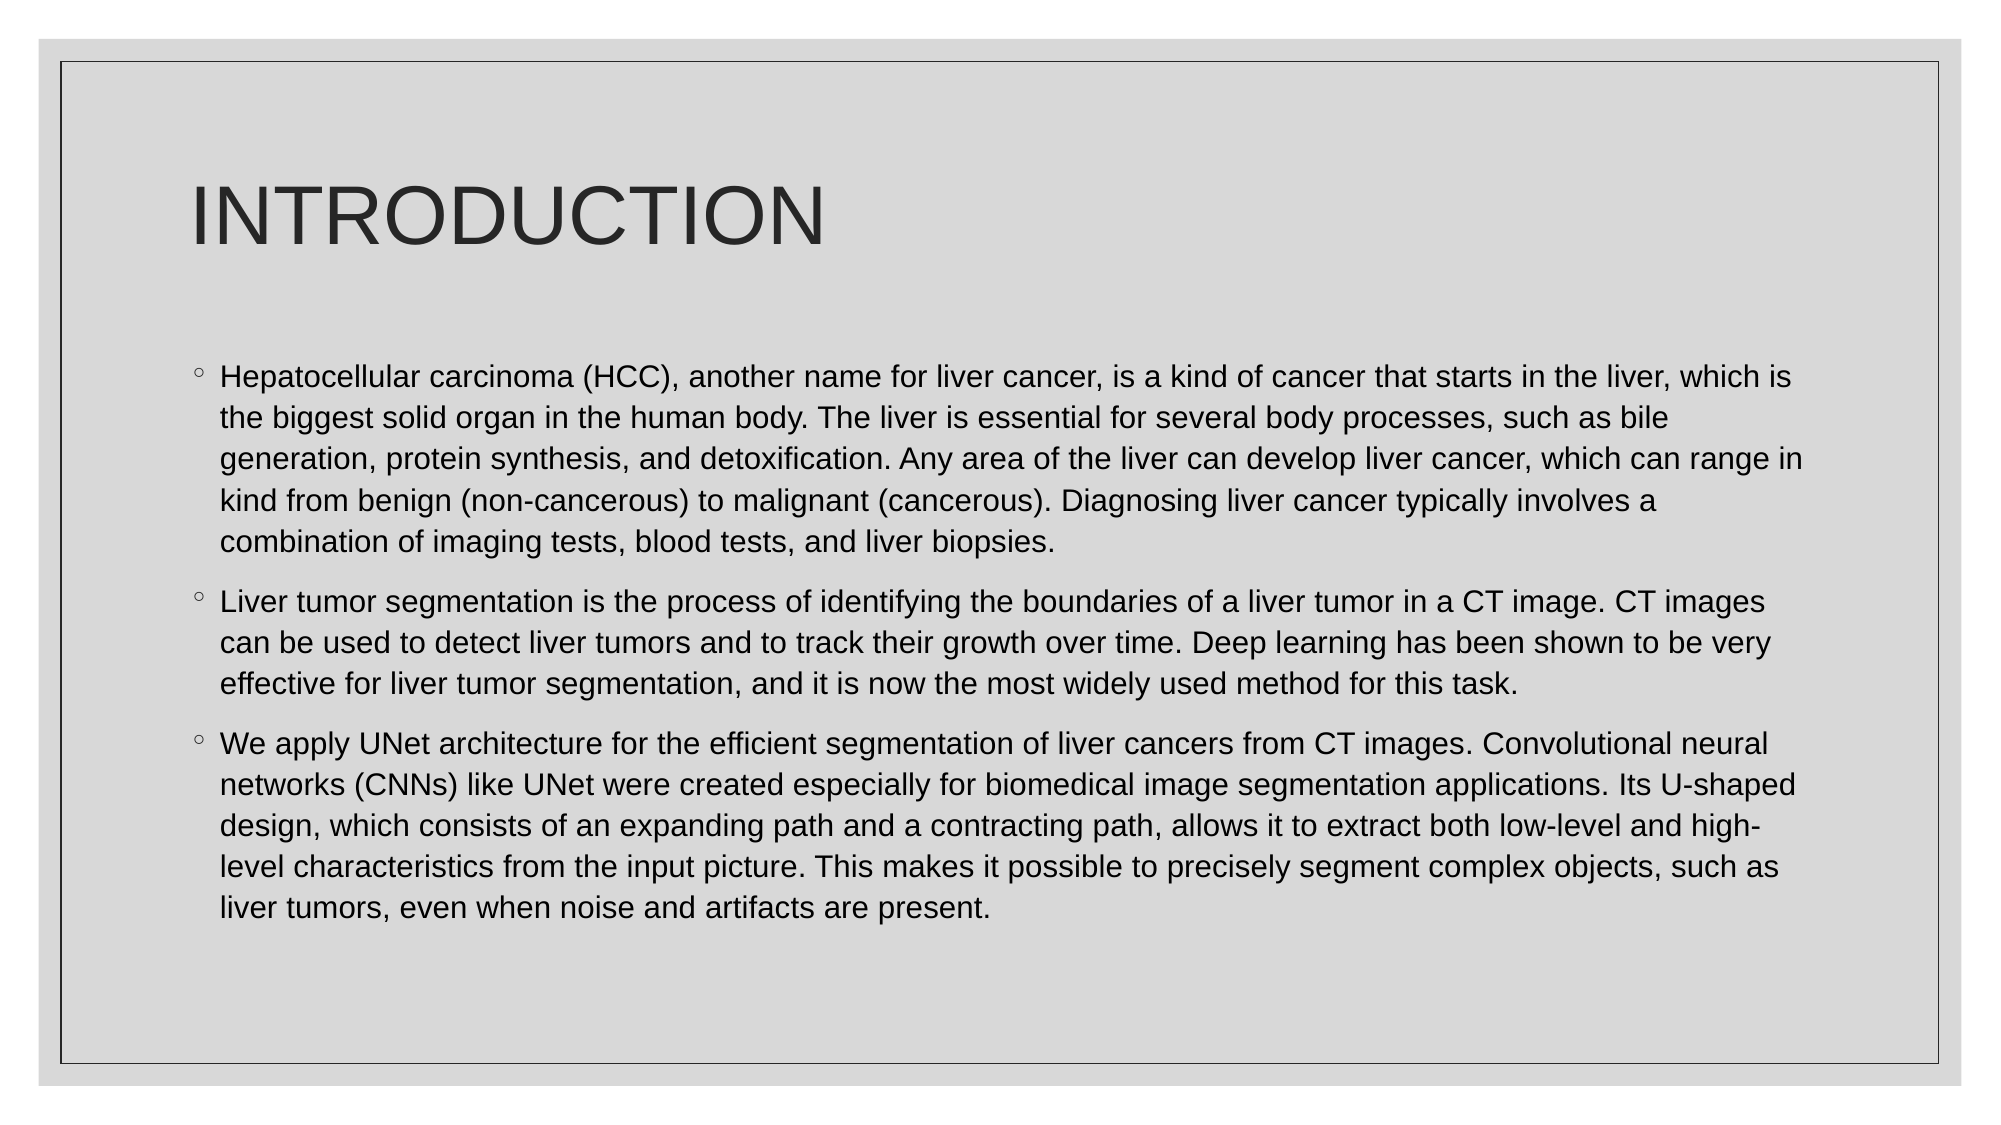

# INTRODUCTION
Hepatocellular carcinoma (HCC), another name for liver cancer, is a kind of cancer that starts in the liver, which is the biggest solid organ in the human body. The liver is essential for several body processes, such as bile generation, protein synthesis, and detoxification. Any area of the liver can develop liver cancer, which can range in kind from benign (non-cancerous) to malignant (cancerous). Diagnosing liver cancer typically involves a combination of imaging tests, blood tests, and liver biopsies.
Liver tumor segmentation is the process of identifying the boundaries of a liver tumor in a CT image. CT images can be used to detect liver tumors and to track their growth over time. Deep learning has been shown to be very effective for liver tumor segmentation, and it is now the most widely used method for this task.
We apply UNet architecture for the efficient segmentation of liver cancers from CT images. Convolutional neural networks (CNNs) like UNet were created especially for biomedical image segmentation applications. Its U-shaped design, which consists of an expanding path and a contracting path, allows it to extract both low-level and high-level characteristics from the input picture. This makes it possible to precisely segment complex objects, such as liver tumors, even when noise and artifacts are present.